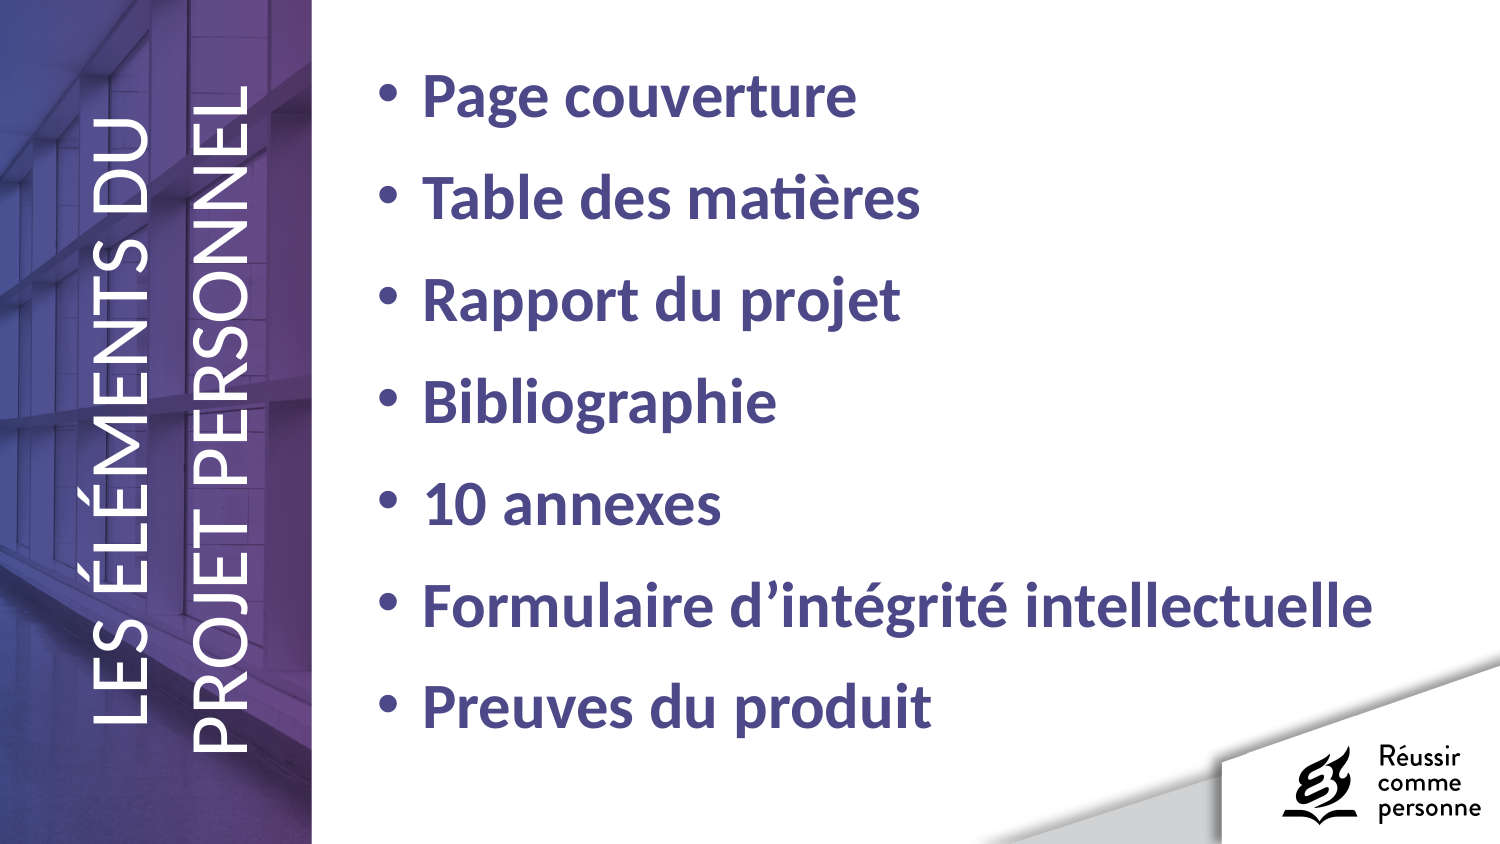

Page couverture
Table des matières
Rapport du projet
Bibliographie
10 annexes
Formulaire d’intégrité intellectuelle
Preuves du produit

LES ÉLÉMENTS DU PROJET PERSONNEL